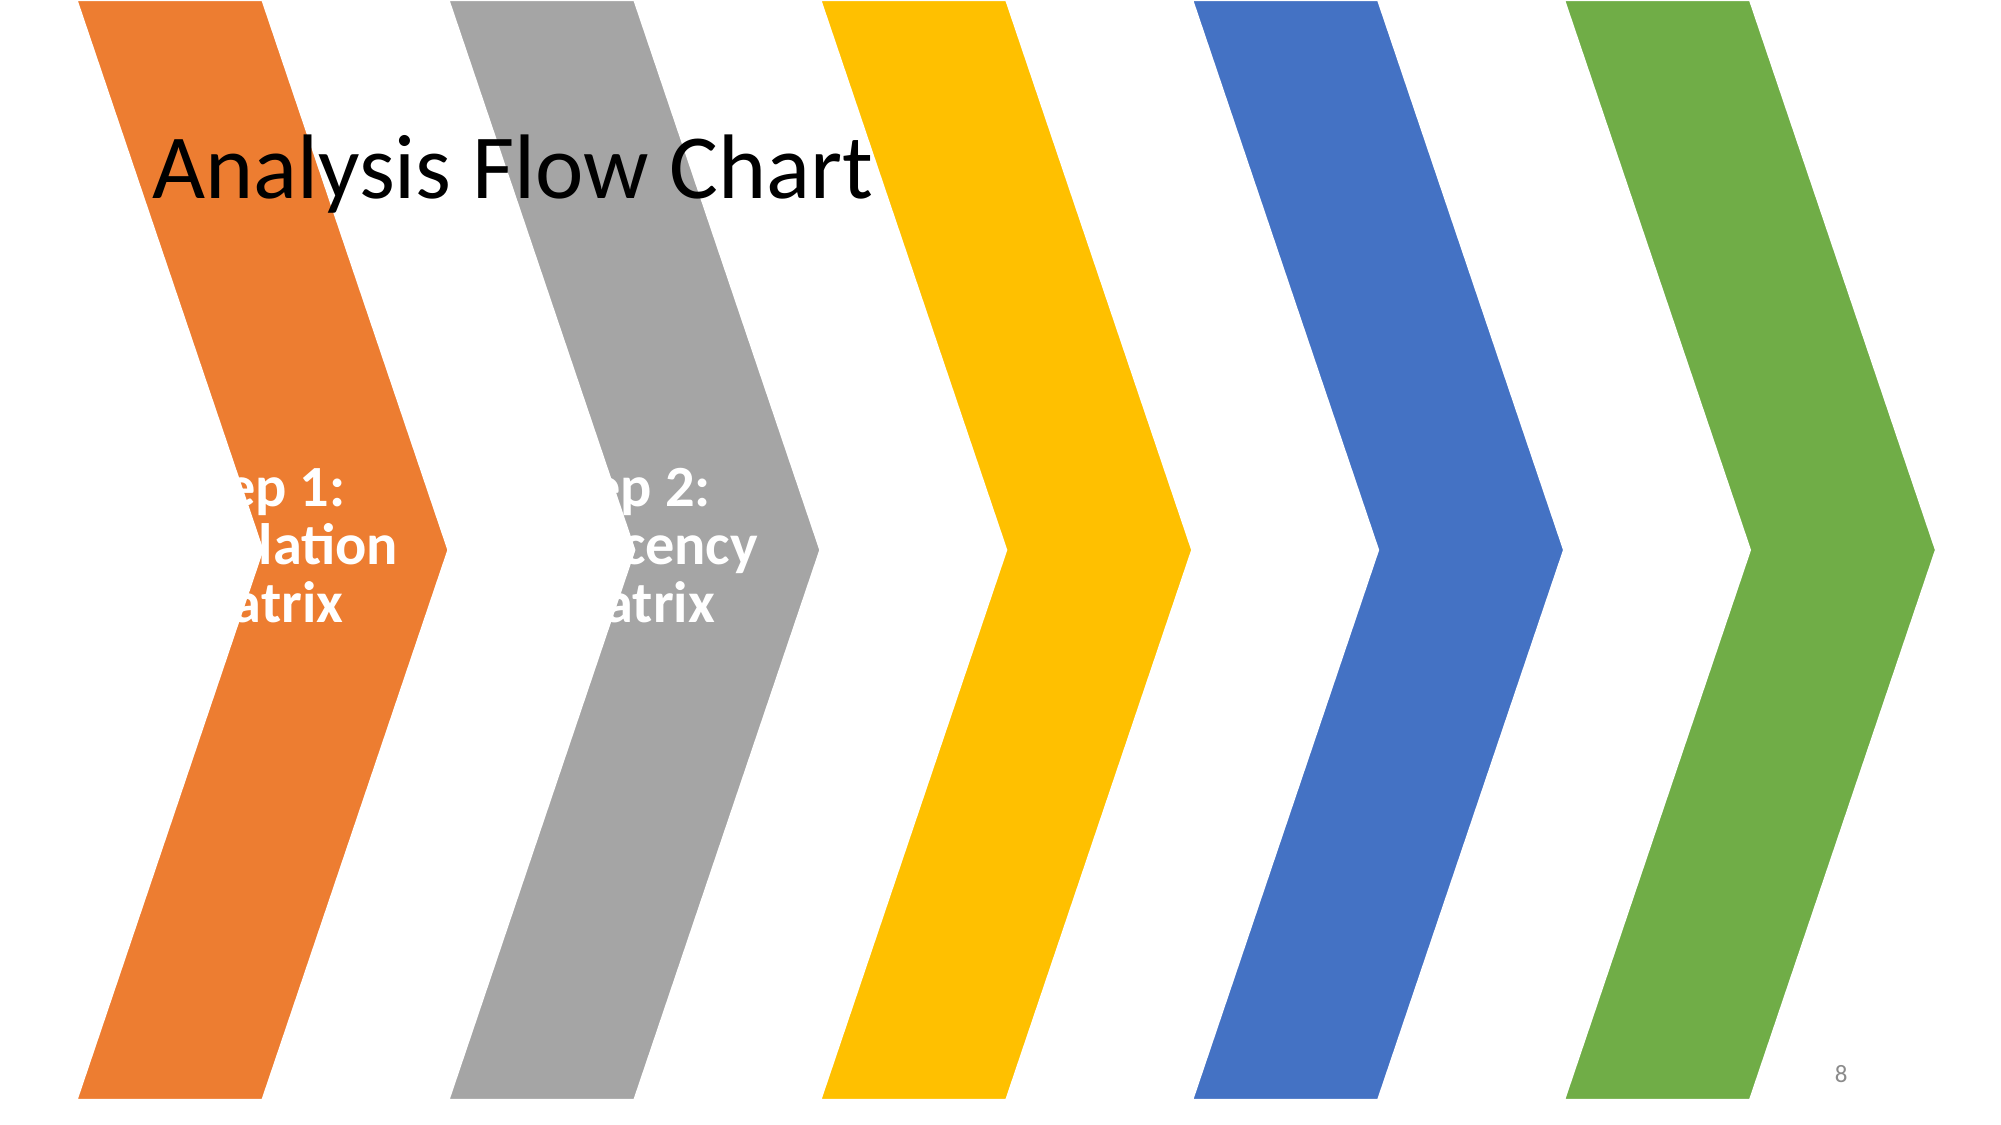

Step 1: Correlation Matrix
Step 2:
Adjacency Matrix
# Analysis Flow Chart
8